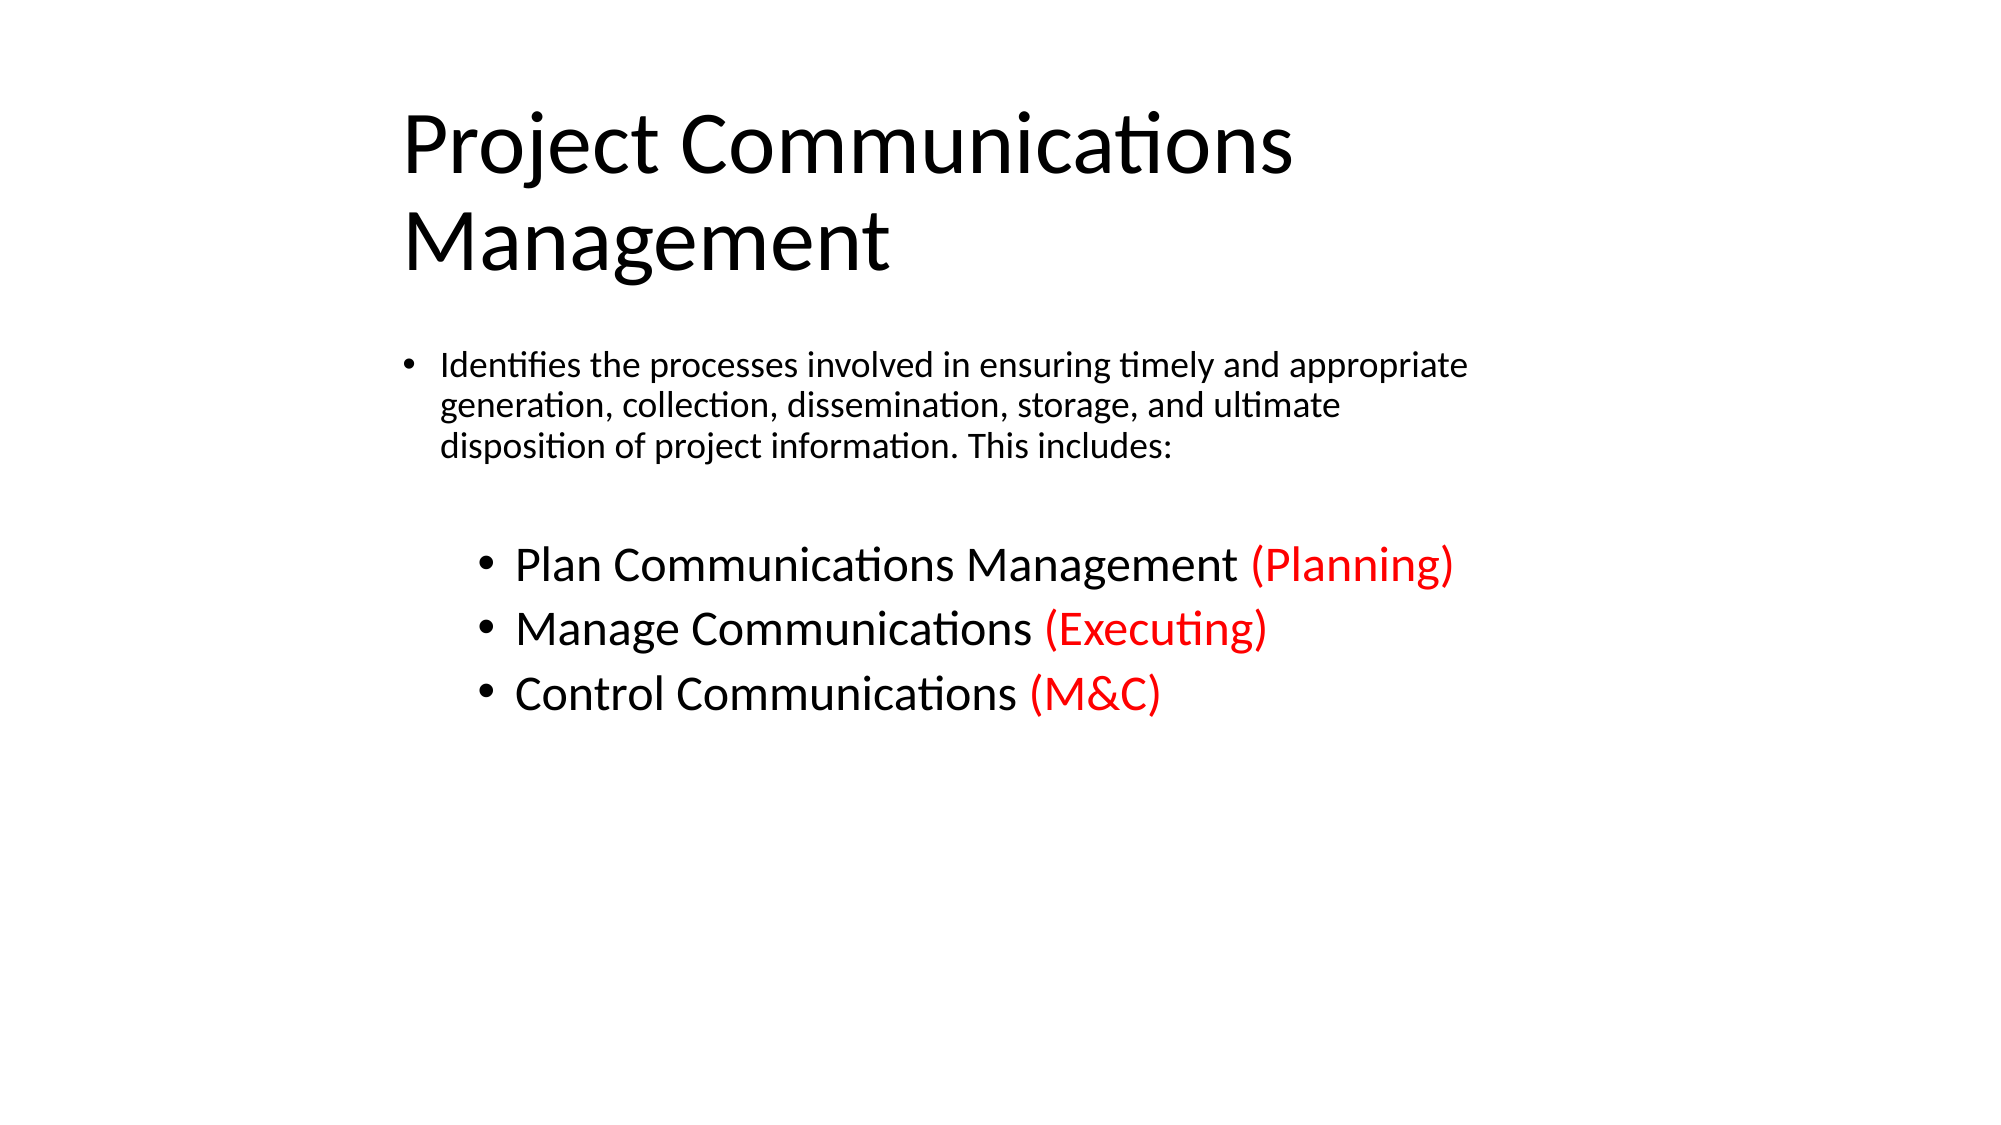

# Project Communications Management
Identifies the processes involved in ensuring timely and appropriate generation, collection, dissemination, storage, and ultimate disposition of project information. This includes:

Plan Communications Management (Planning)
Manage Communications (Executing)
Control Communications (M&C)